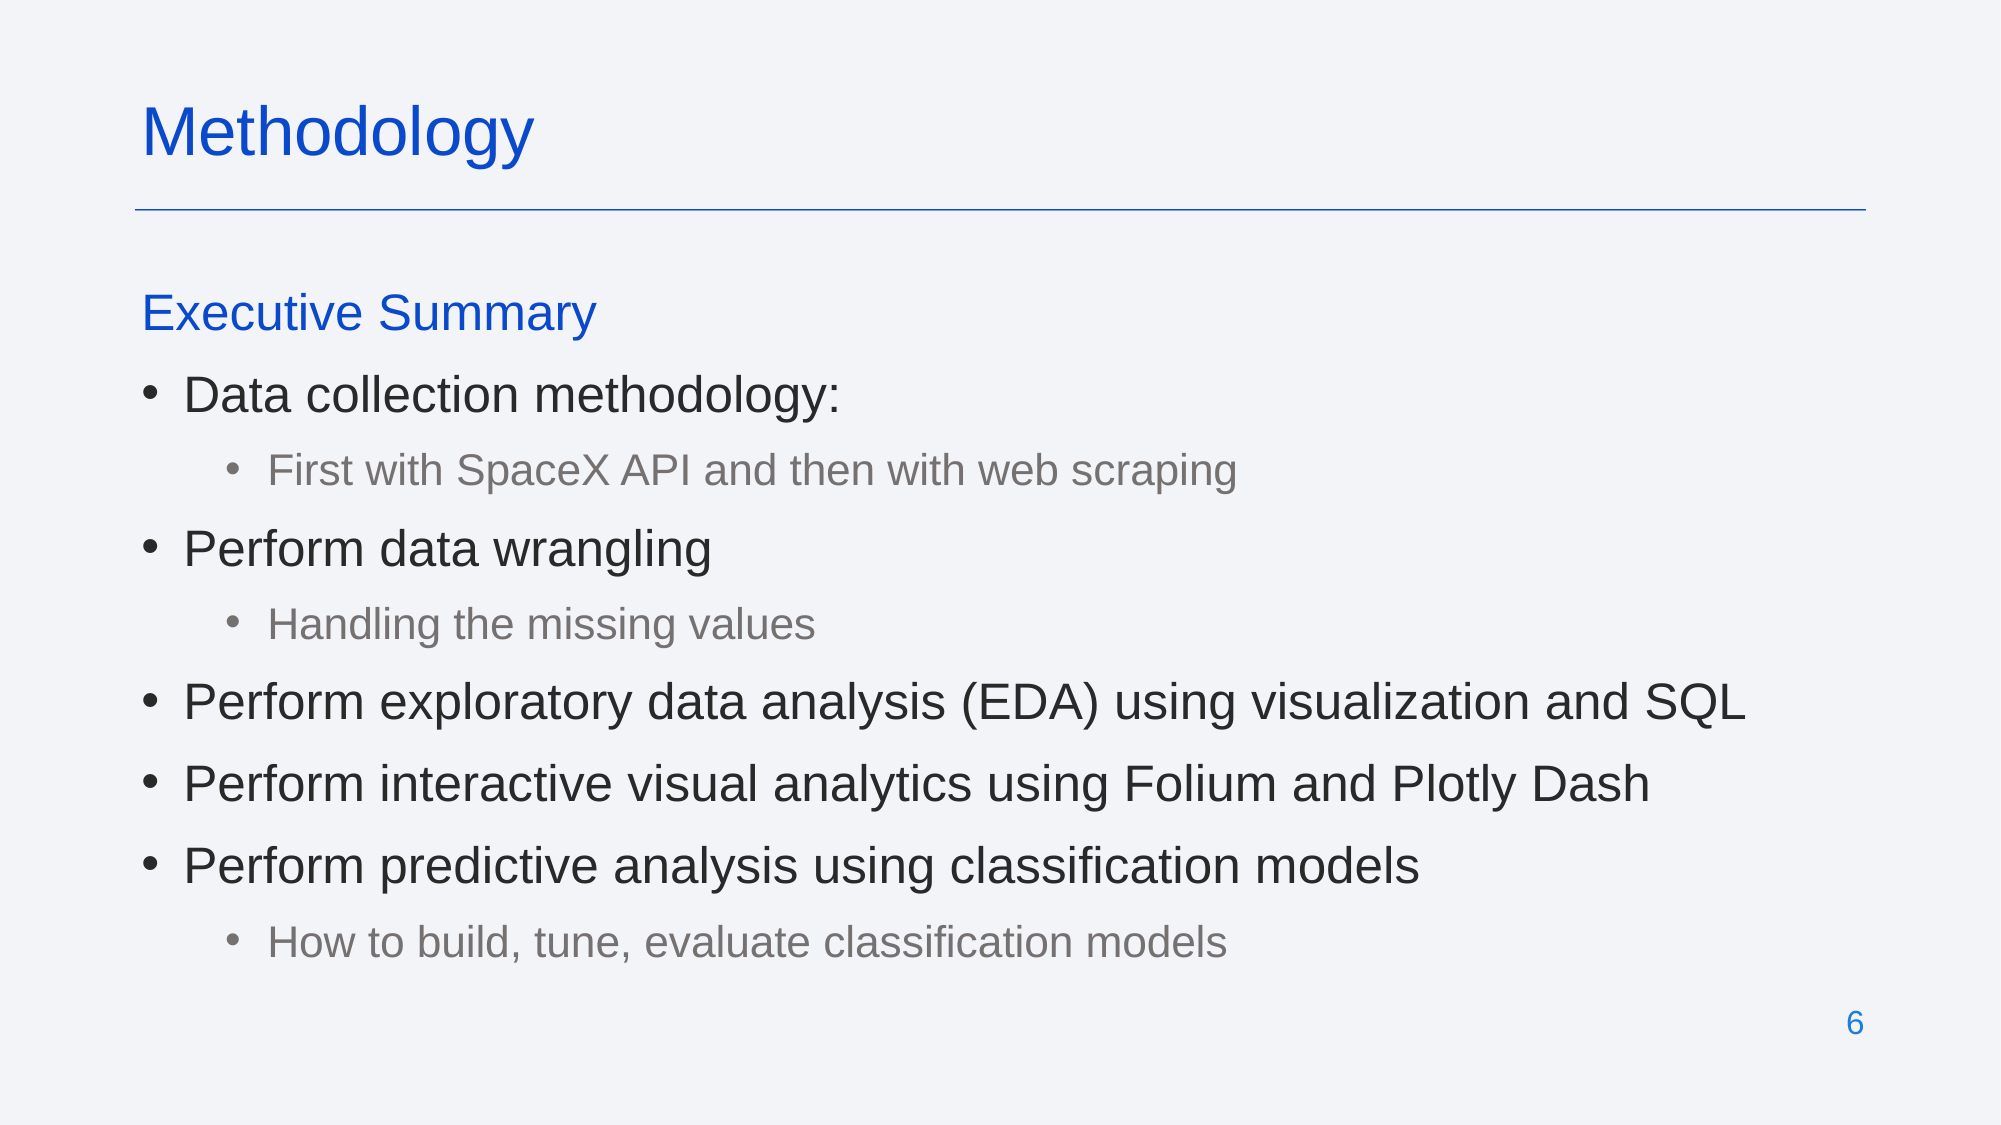

Methodology
Executive Summary
Data collection methodology:
First with SpaceX API and then with web scraping
Perform data wrangling
Handling the missing values
Perform exploratory data analysis (EDA) using visualization and SQL
Perform interactive visual analytics using Folium and Plotly Dash
Perform predictive analysis using classification models
How to build, tune, evaluate classification models

6